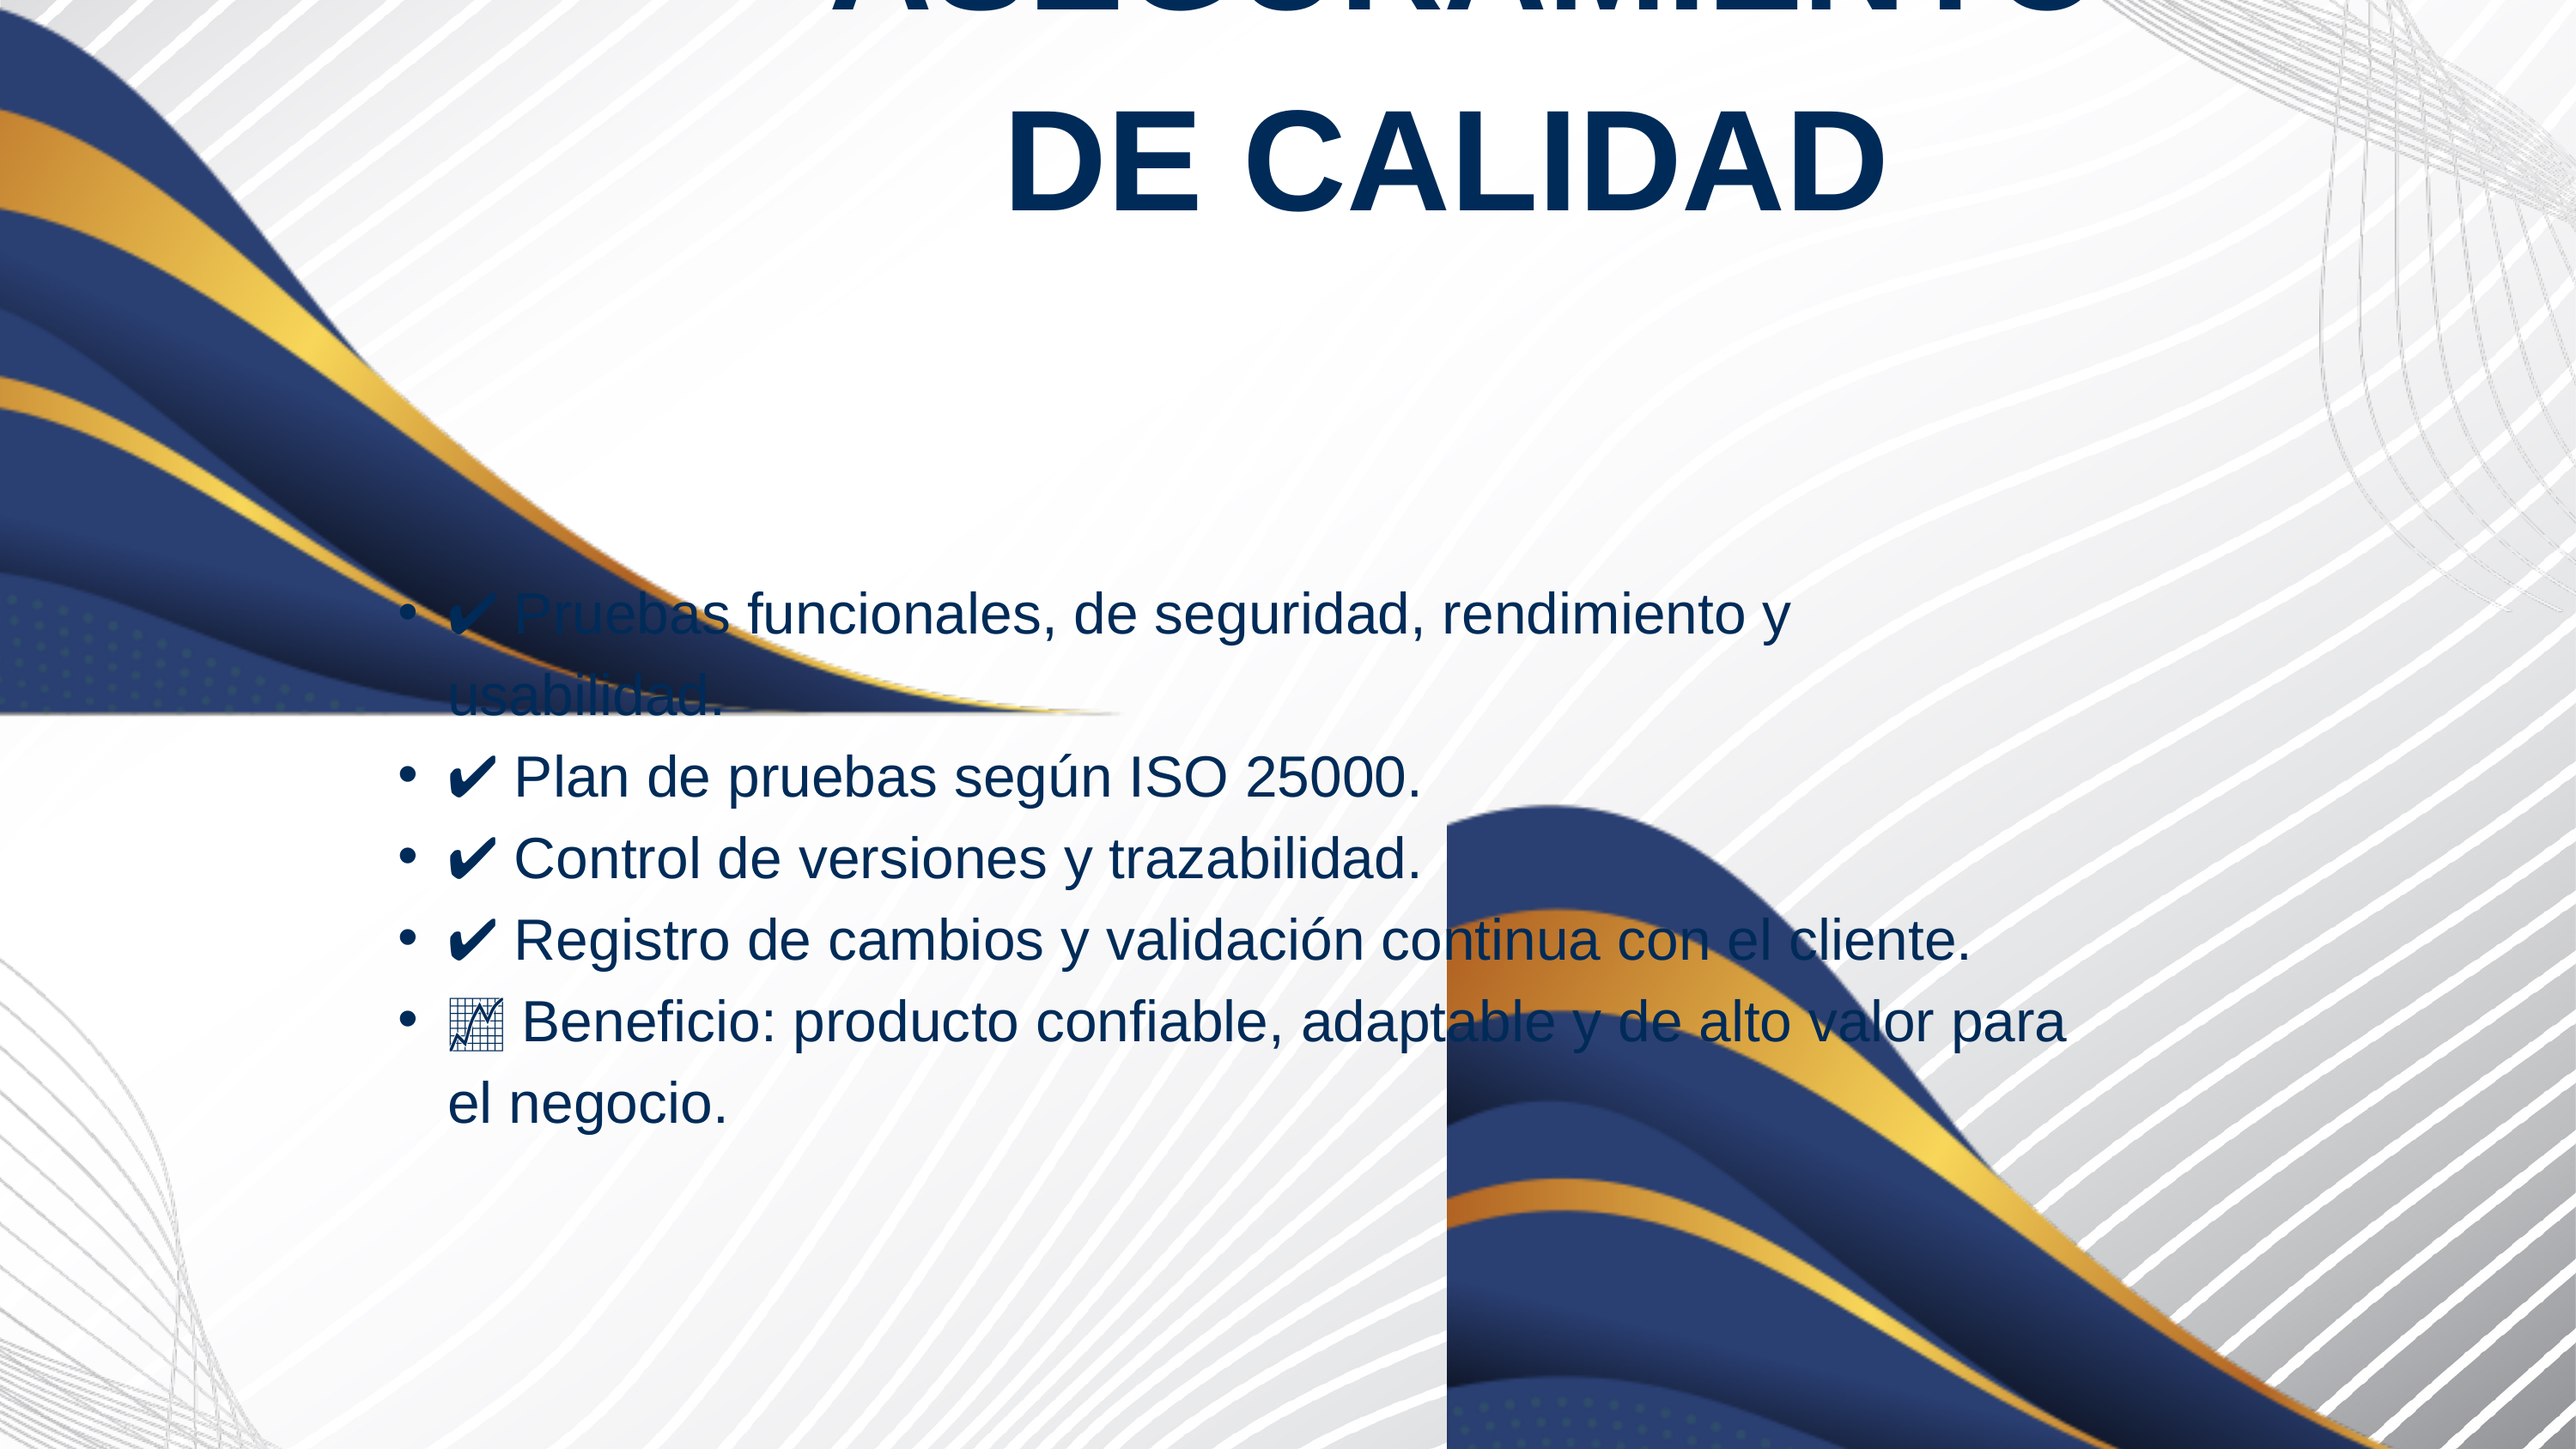

ASEGURAMIENTO DE CALIDAD

✔ Pruebas funcionales, de seguridad, rendimiento y usabilidad.
✔ Plan de pruebas según ISO 25000.
✔ Control de versiones y trazabilidad.
✔ Registro de cambios y validación continua con el cliente.
📈 Beneficio: producto confiable, adaptable y de alto valor para el negocio.